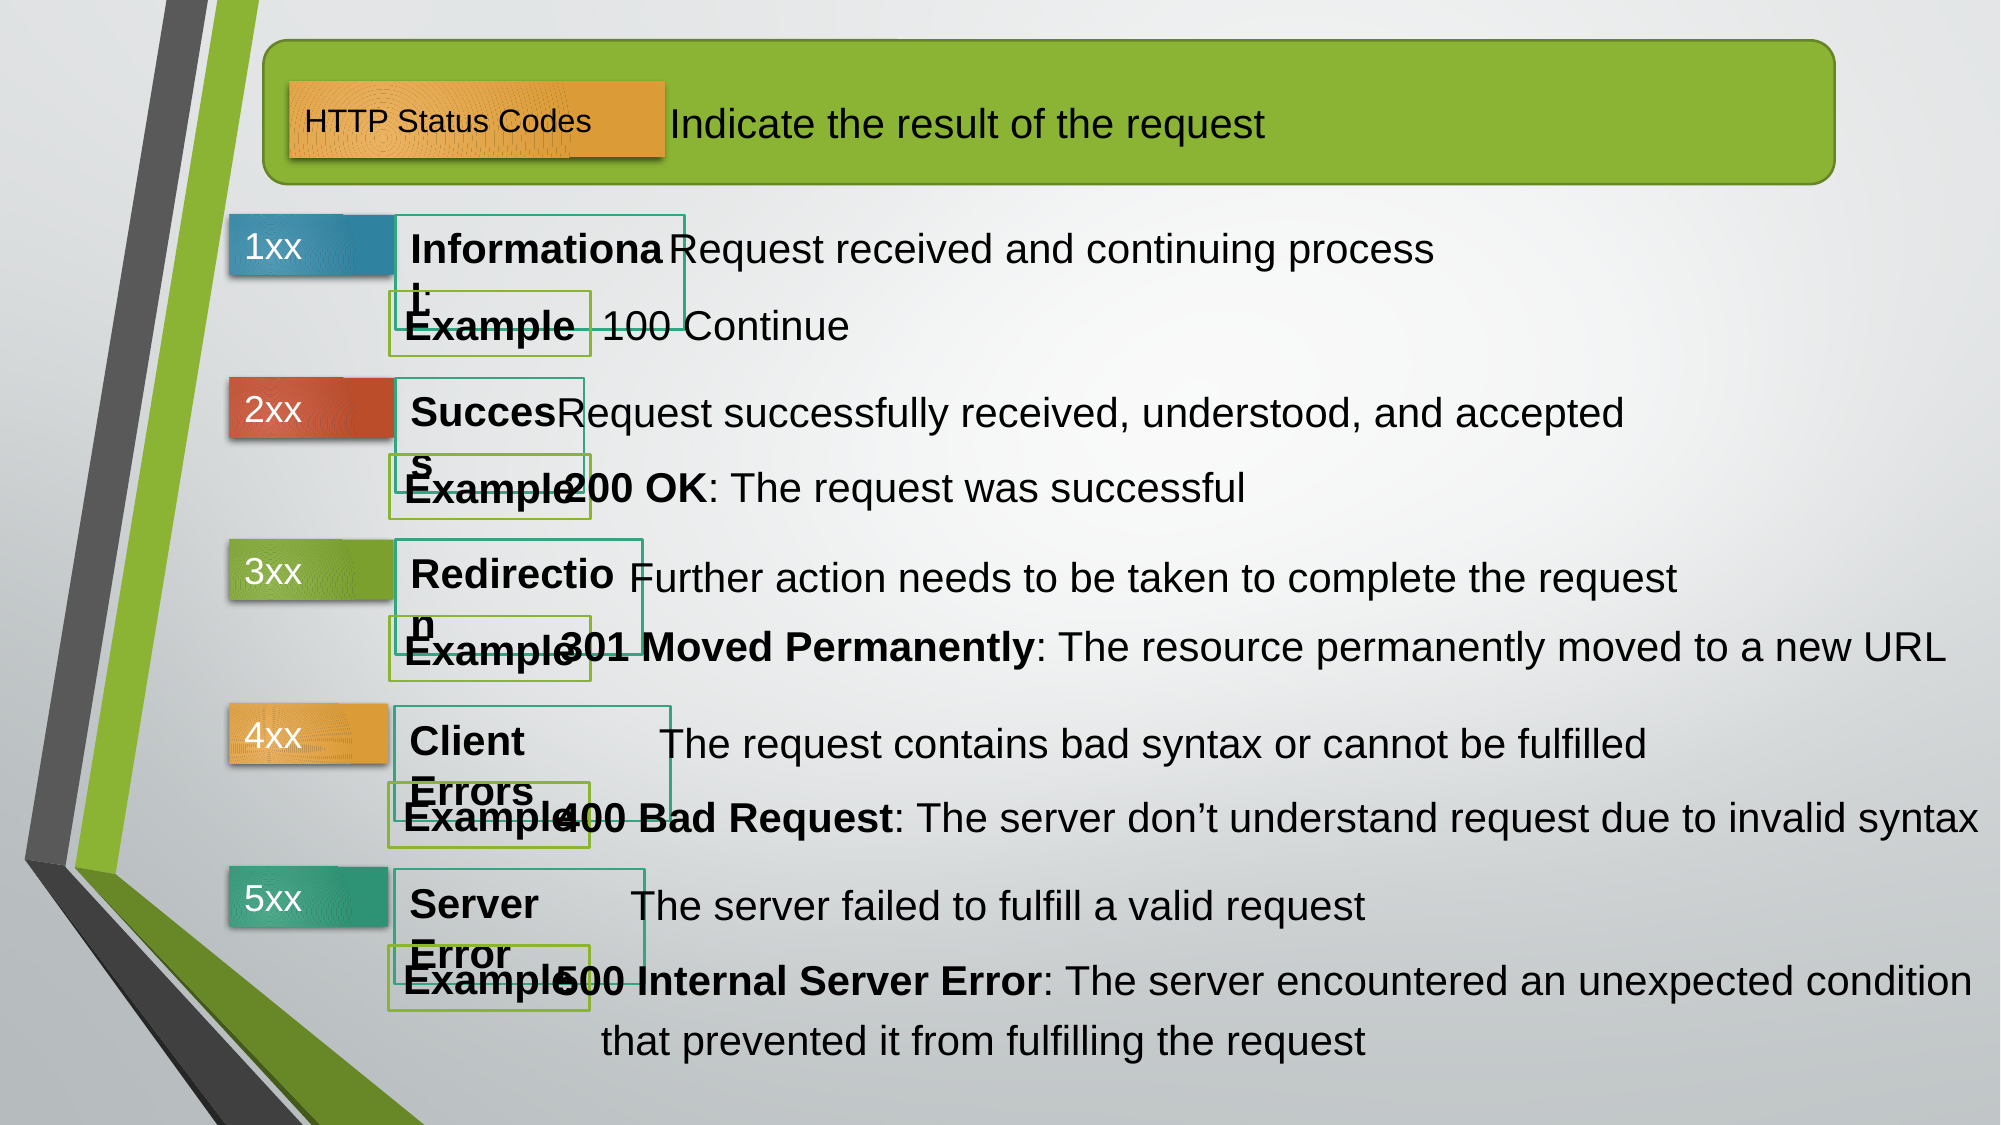

HTTP Status Codes
Indicate the result of the request
1xx
Informational:
Request received and continuing process
Example
100 Continue
2xx
Success
Request successfully received, understood, and accepted
200 OK: The request was successful
Example
3xx
Redirection
Further action needs to be taken to complete the request
301 Moved Permanently: The resource permanently moved to a new URL
Example
4xx
Client Errors
The request contains bad syntax or cannot be fulfilled
Example
400 Bad Request: The server don’t understand request due to invalid syntax
5xx
Server Error
The server failed to fulfill a valid request
Example
500 Internal Server Error: The server encountered an unexpected condition
that prevented it from fulfilling the request